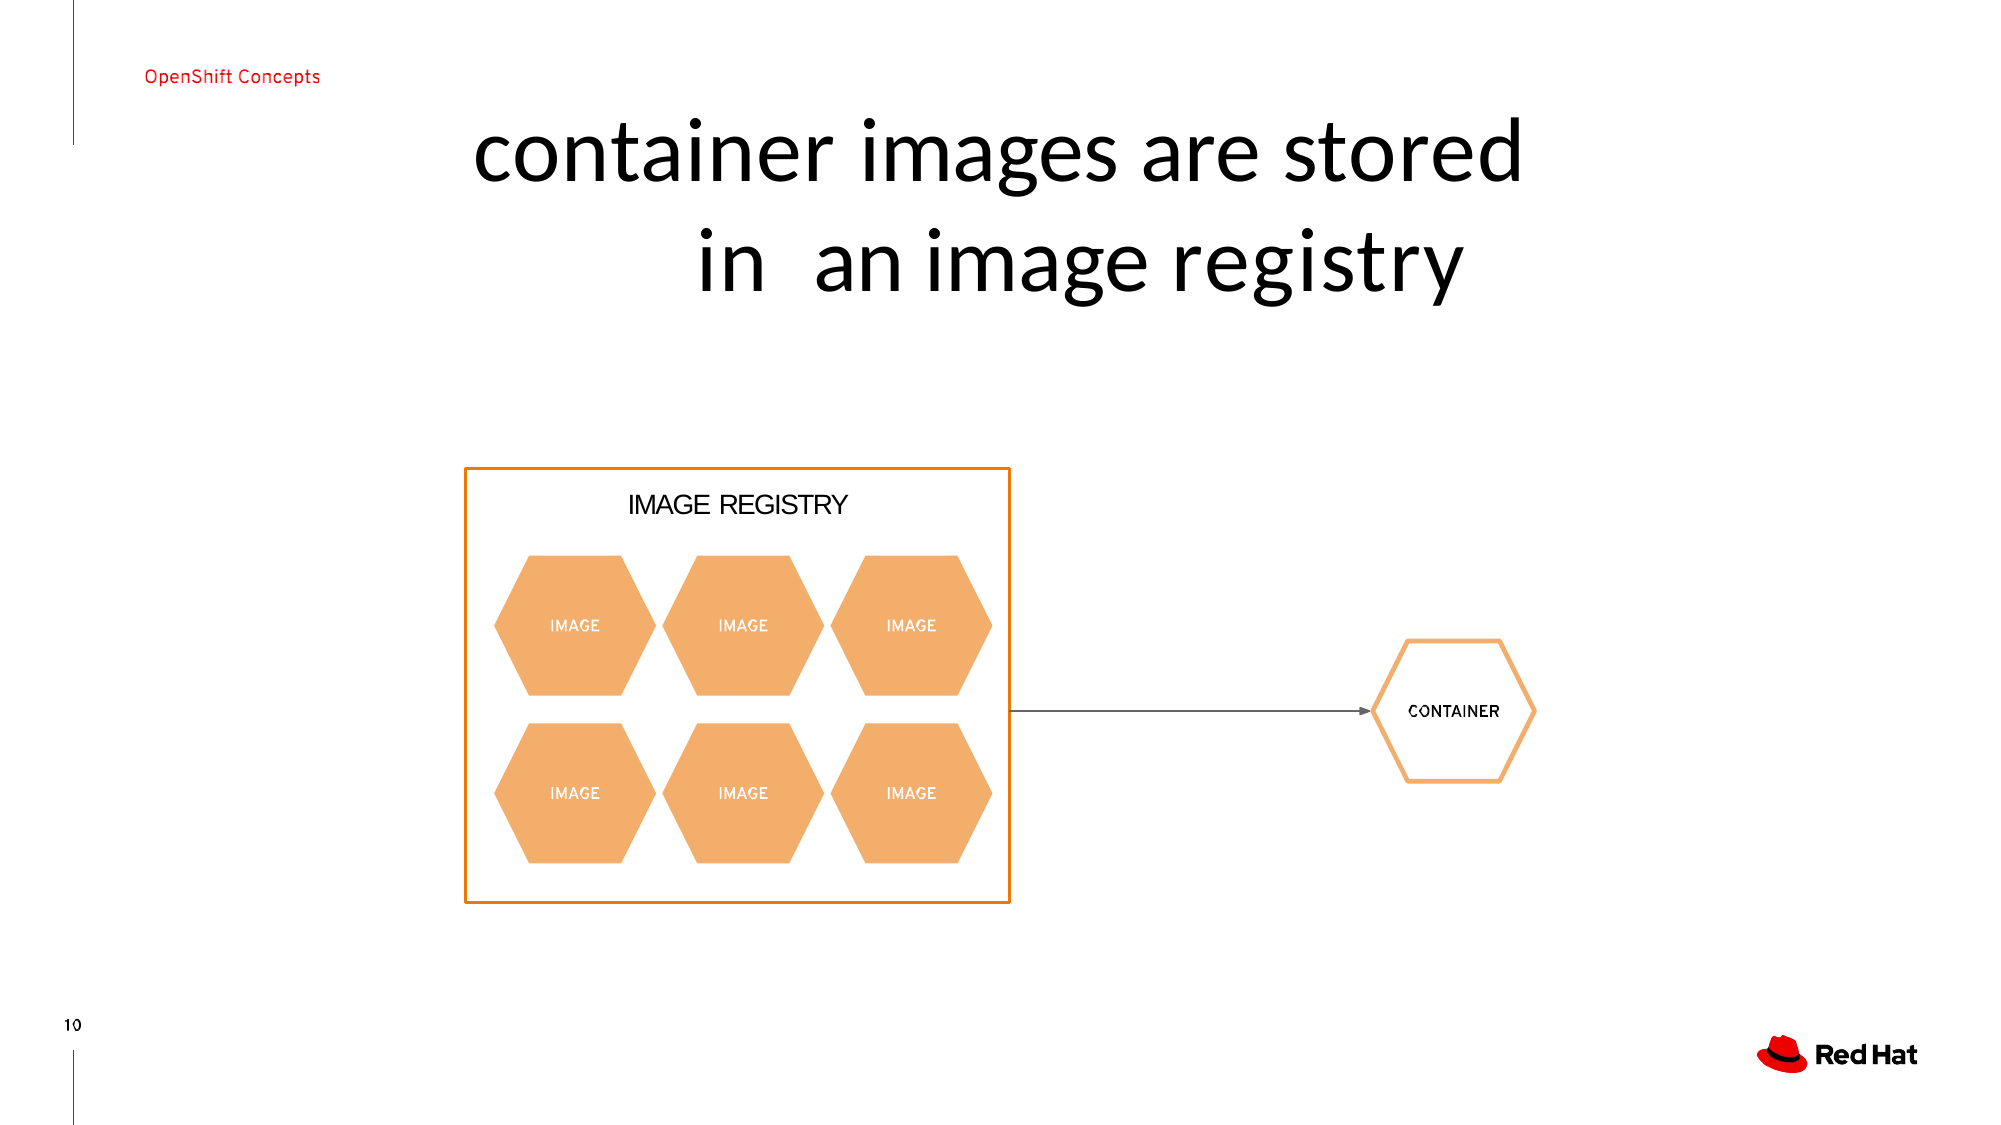

# container images are stored in  an image registry

IMAGE REGISTRY